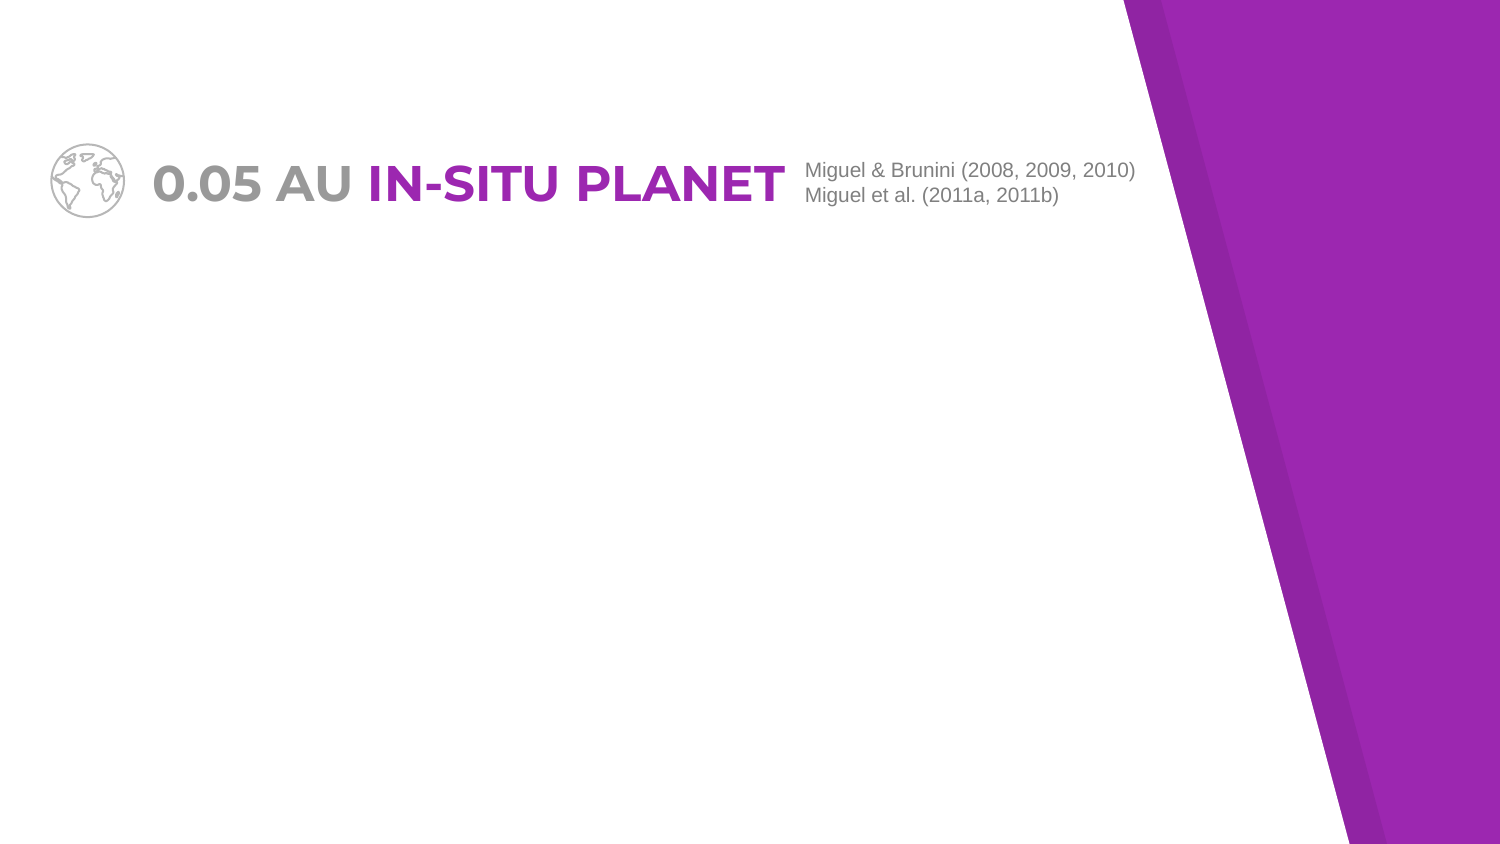

Miguel & Brunini (2008, 2009, 2010)
Miguel et al. (2011a, 2011b)

# 0.05 AU IN-SITU PLANET